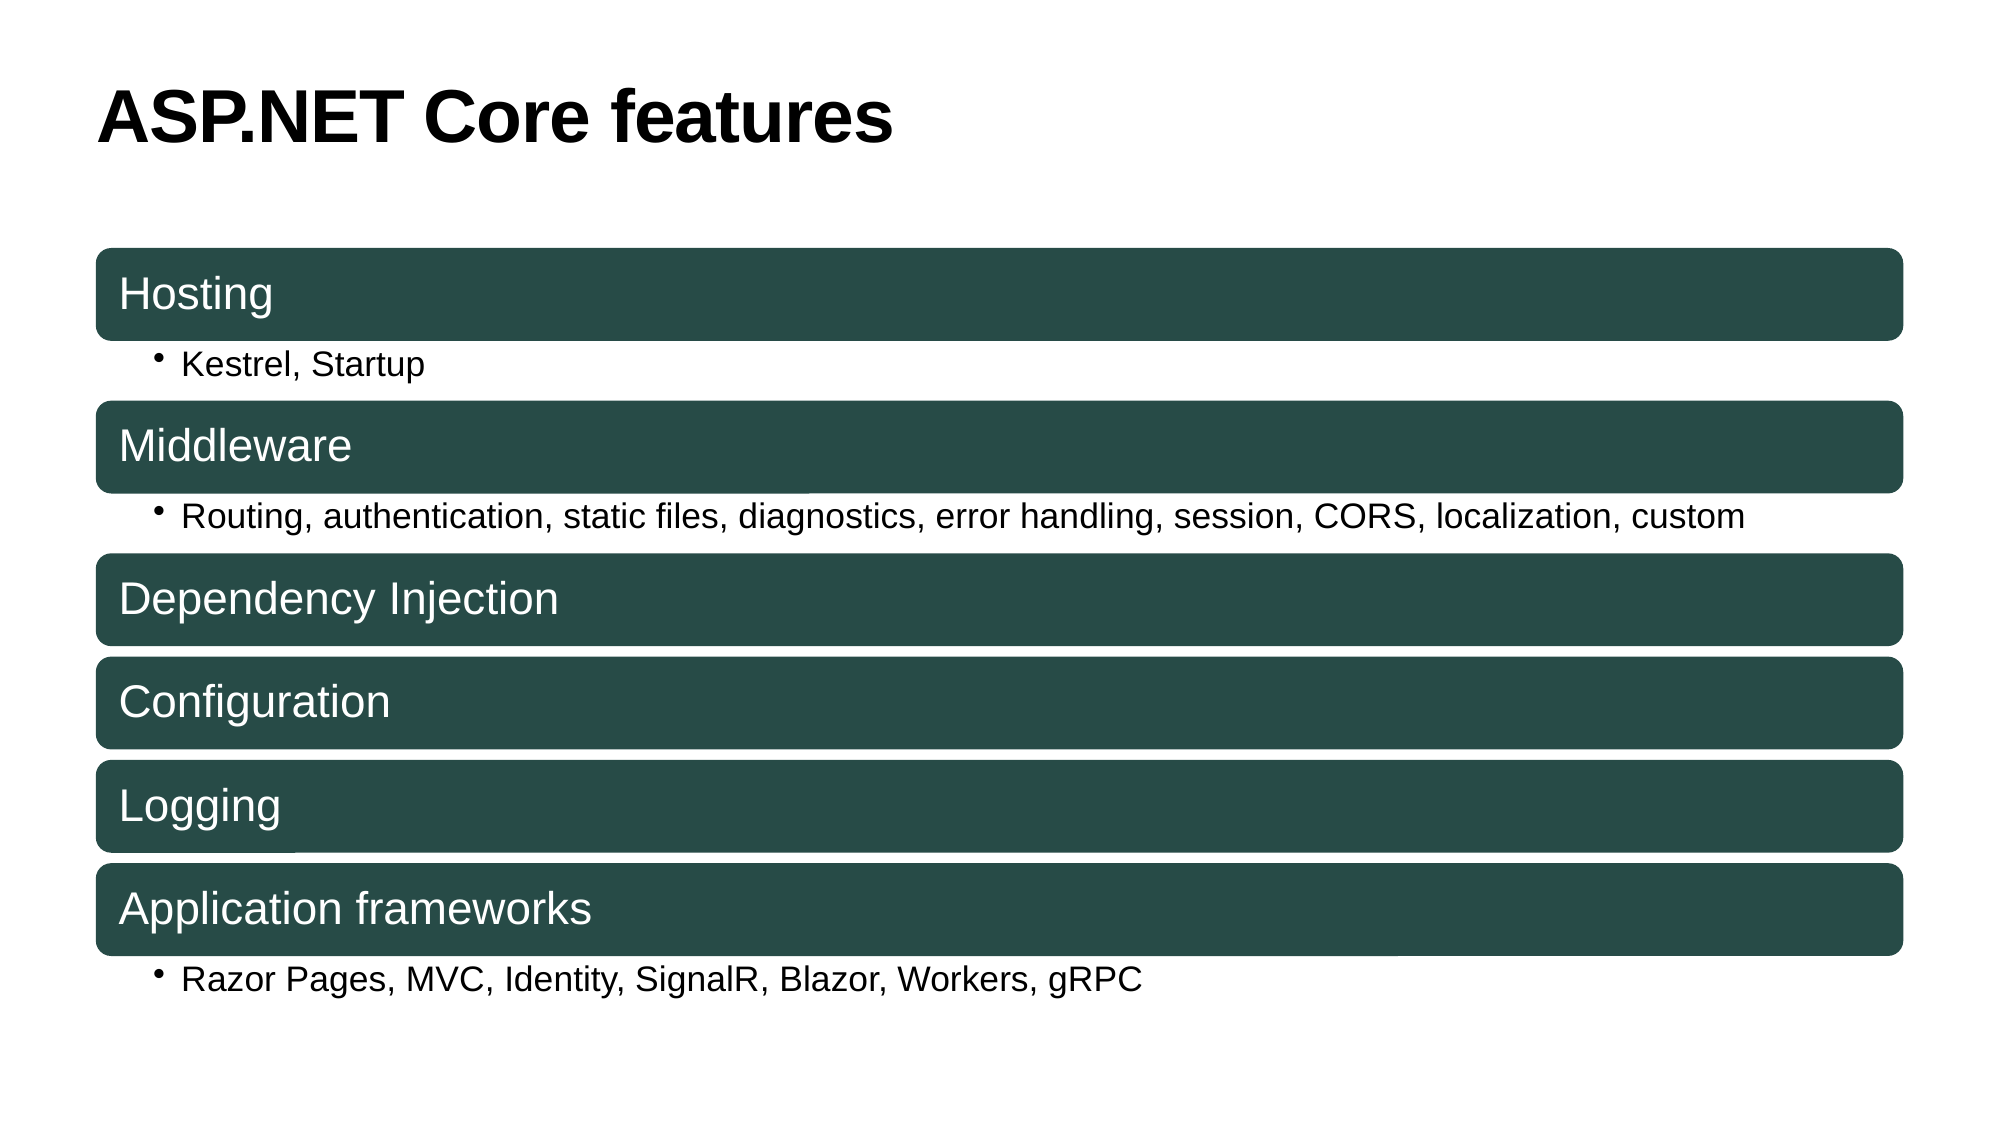

# ASP.NET Core features
Hosting
Kestrel, Startup
Middleware
Routing, authentication, static files, diagnostics, error handling, session, CORS, localization, custom
Dependency Injection
Configuration
Logging
Application frameworks
Razor Pages, MVC, Identity, SignalR, Blazor, Workers, gRPC